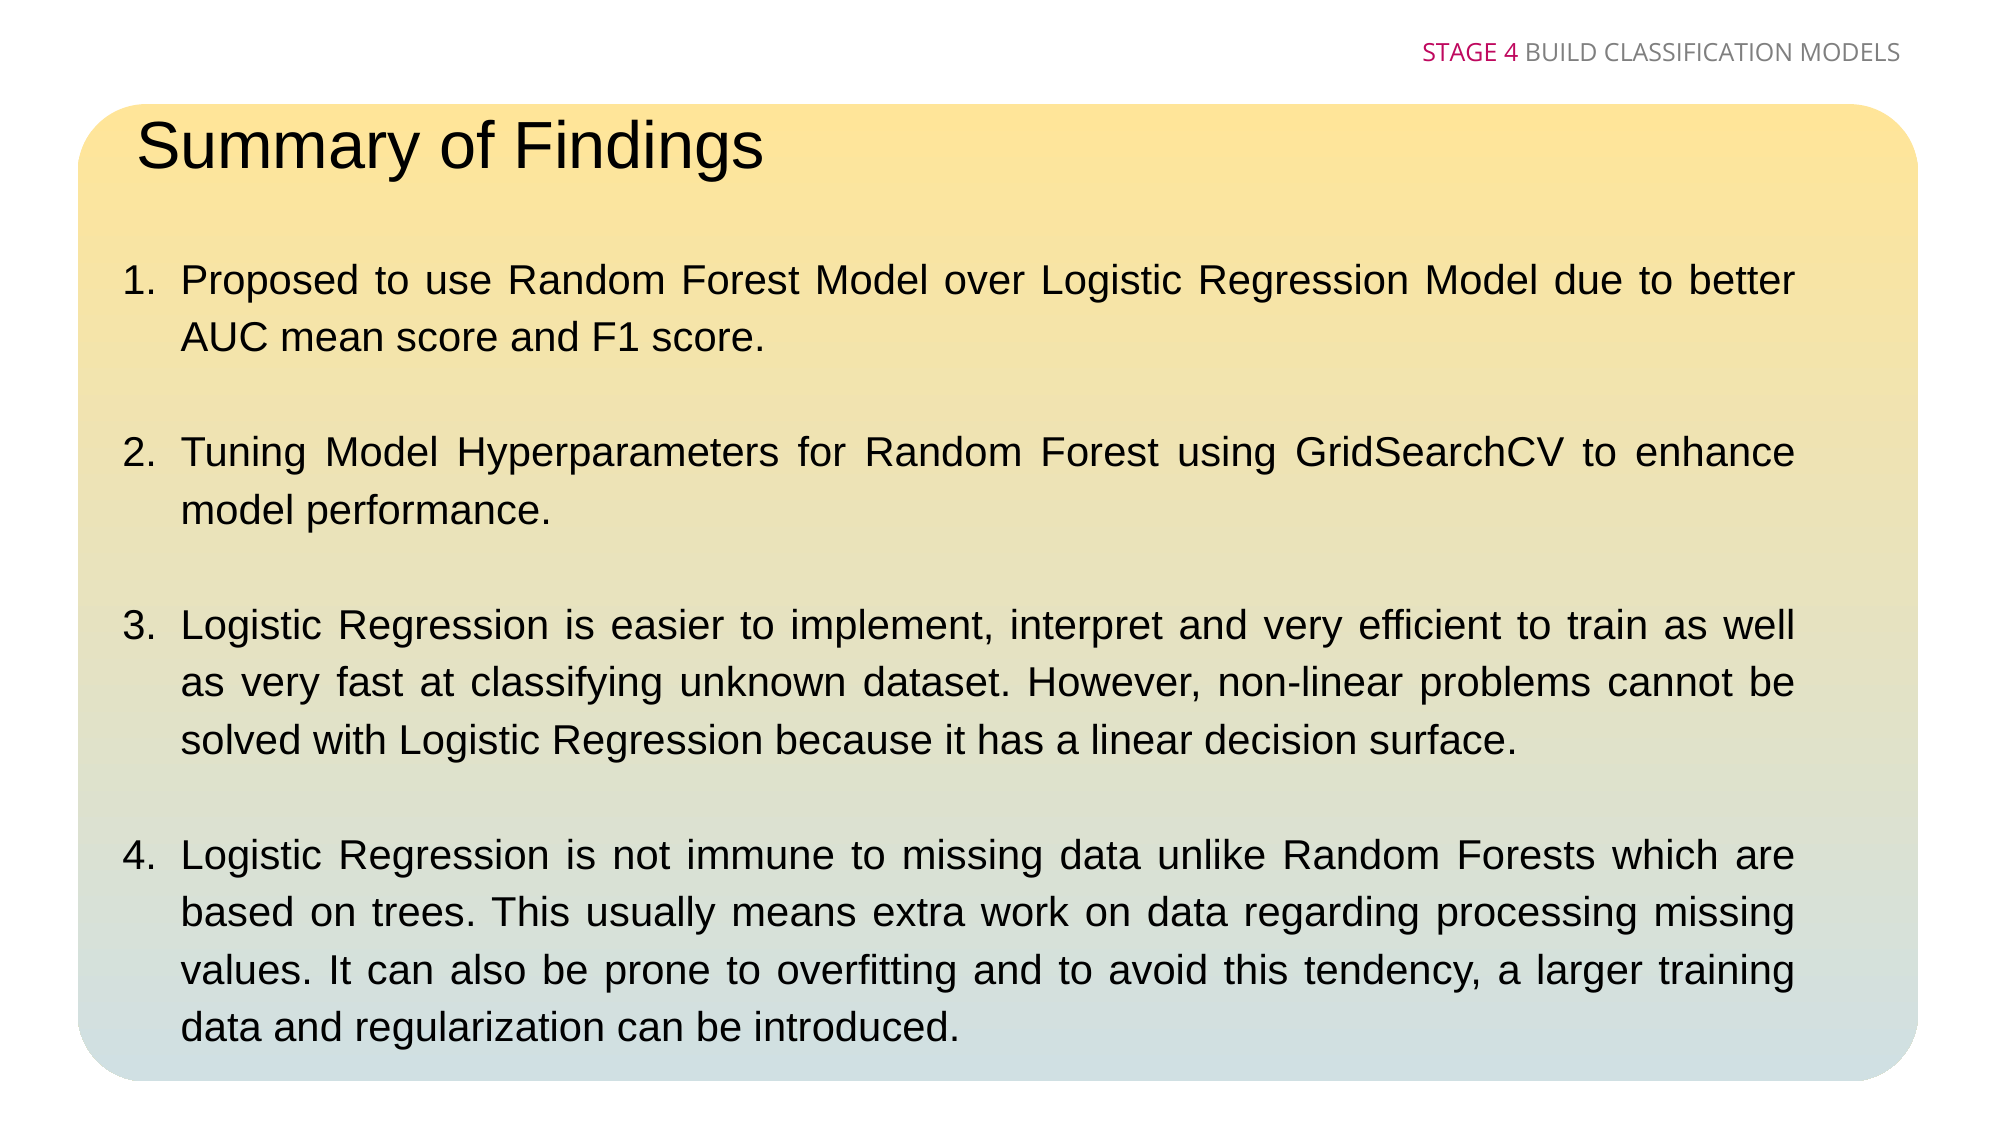

STAGE 4 BUILD CLASSIFICATION MODELS
# Summary of Findings

Proposed to use Random Forest Model over Logistic Regression Model due to better AUC mean score and F1 score.

Tuning Model Hyperparameters for Random Forest using GridSearchCV to enhance model performance.

Logistic Regression is easier to implement, interpret and very efficient to train as well as very fast at classifying unknown dataset. However, non-linear problems cannot be solved with Logistic Regression because it has a linear decision surface.

Logistic Regression is not immune to missing data unlike Random Forests which are based on trees. This usually means extra work on data regarding processing missing values. It can also be prone to overfitting and to avoid this tendency, a larger training data and regularization can be introduced.